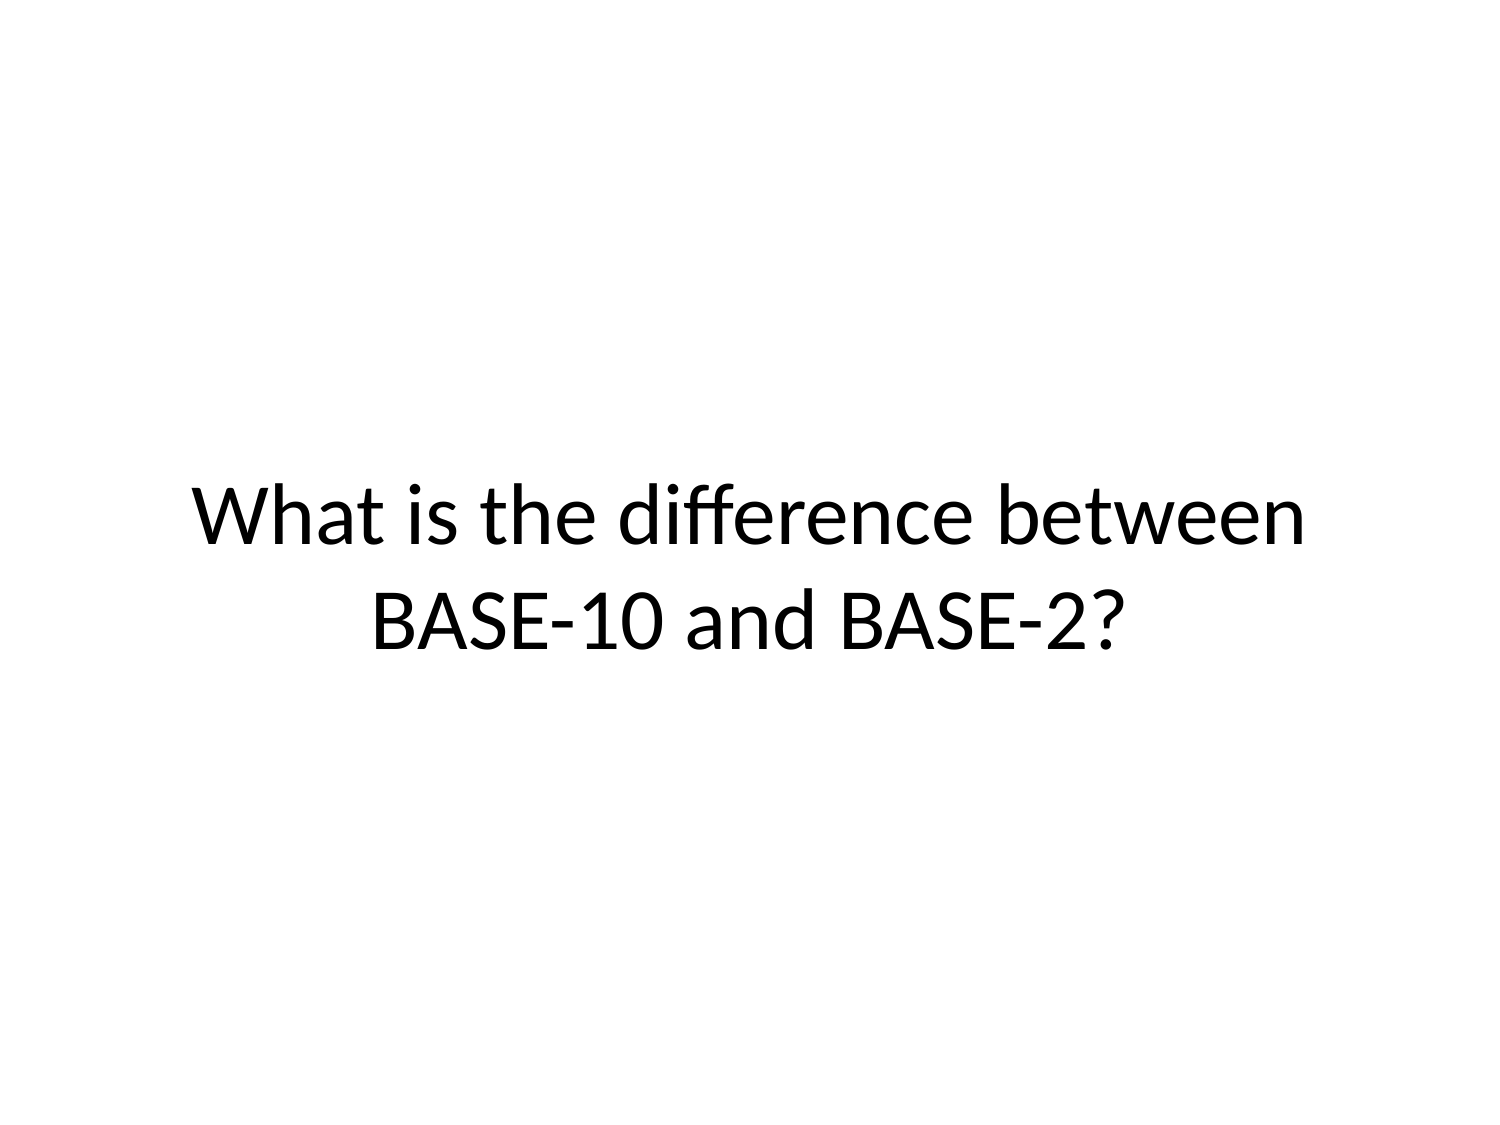

# What is the difference between BASE-10 and BASE-2?